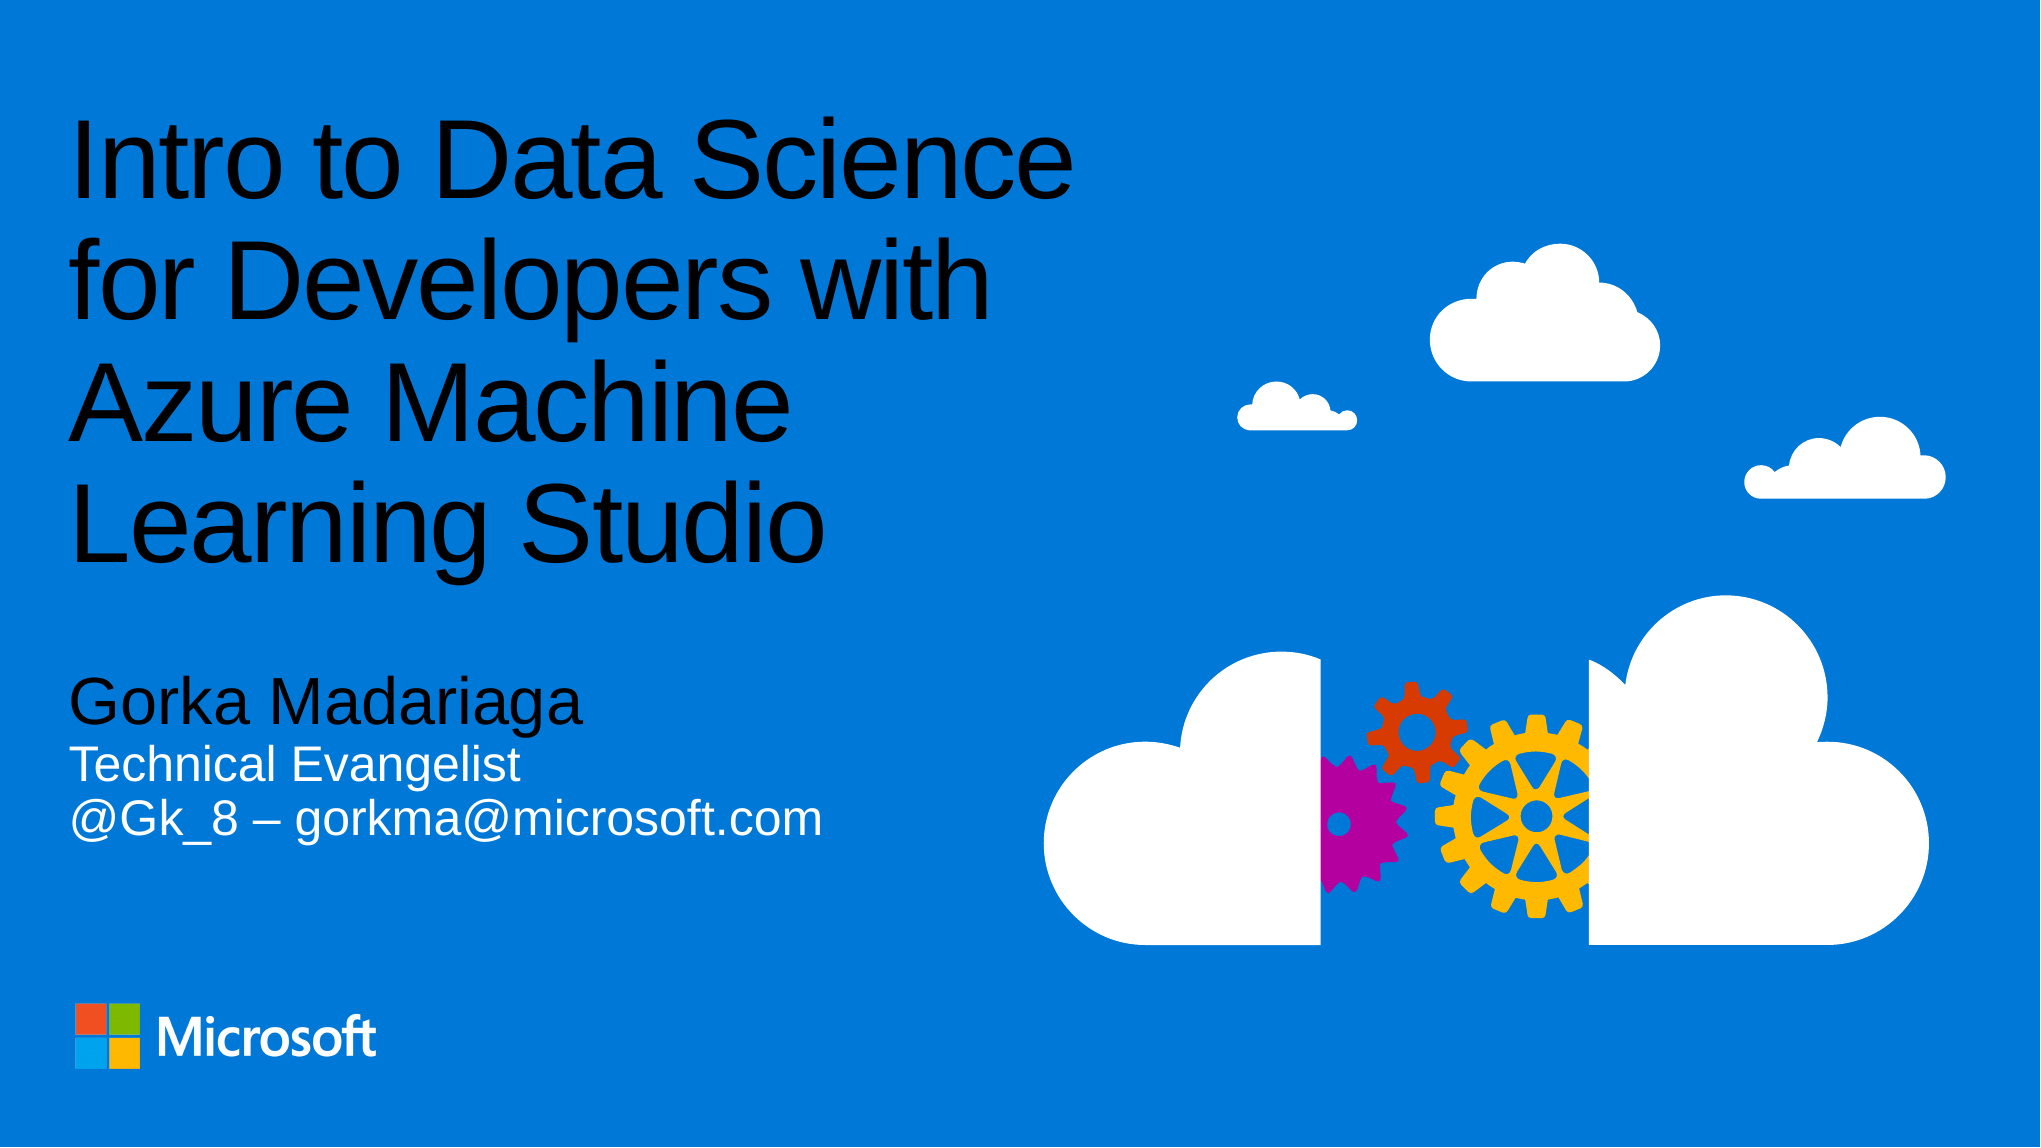

# Intro to Data Science for Developers with Azure Machine Learning Studio
Gorka Madariaga
Technical Evangelist
@Gk_8 – gorkma@microsoft.com